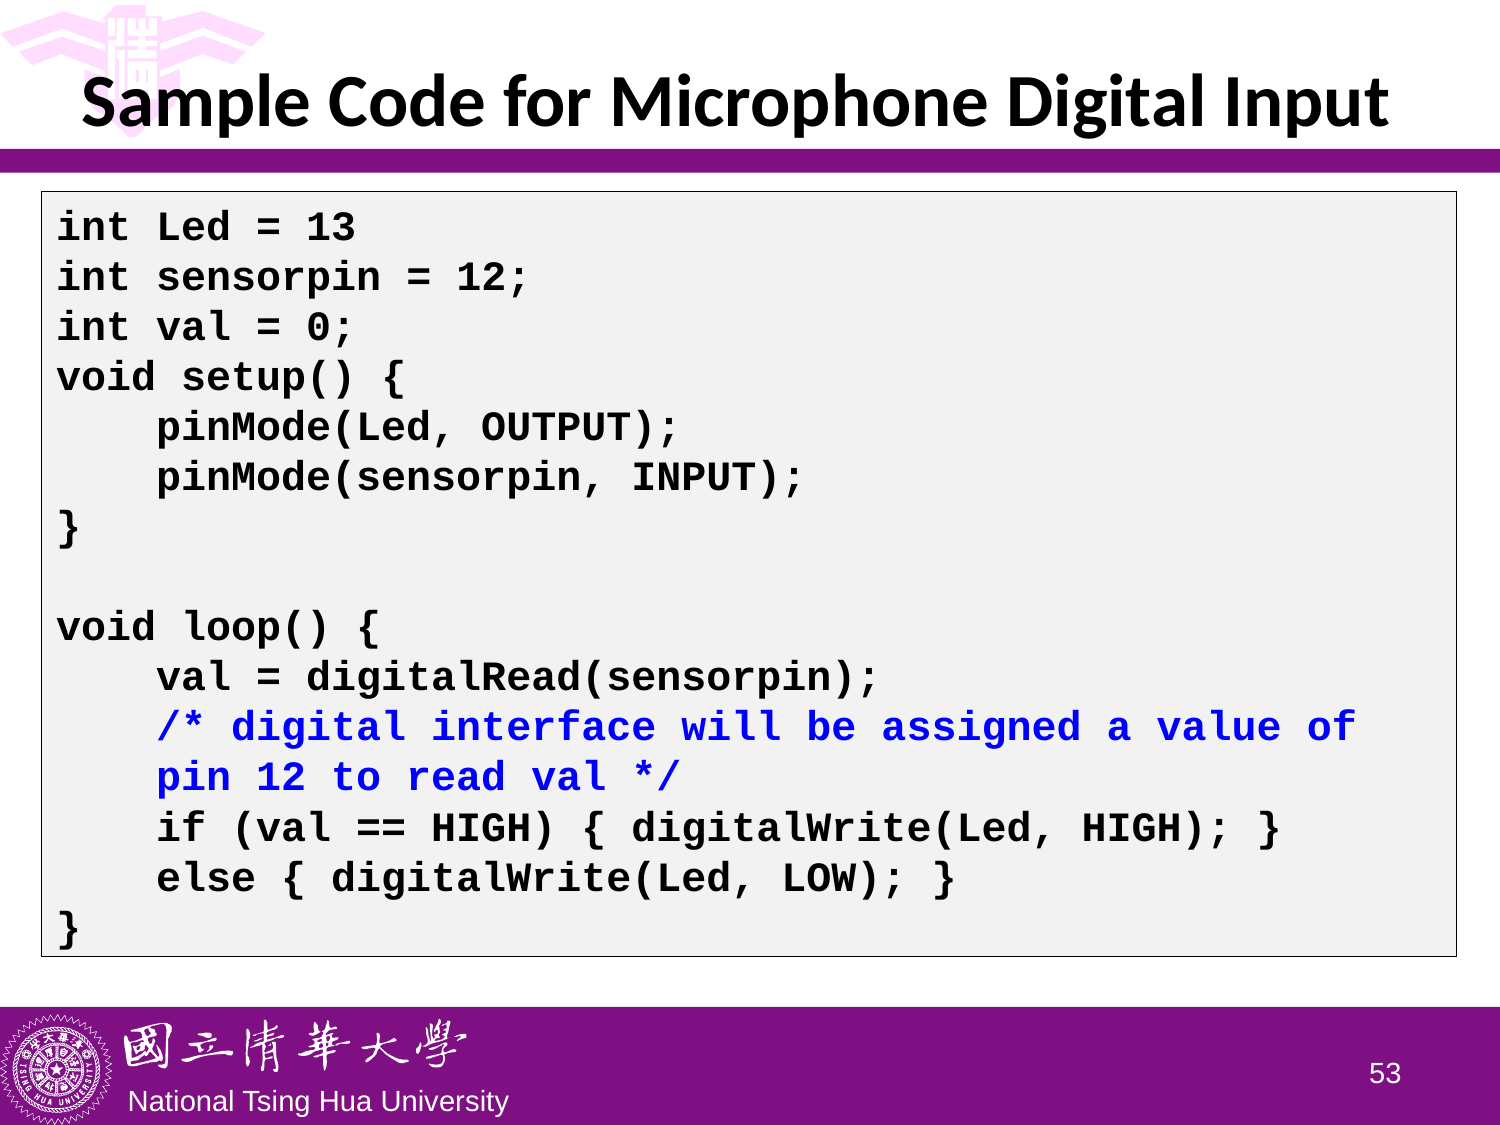

# Sample Code for Microphone Digital Input
int Led = 13
int sensorpin = 12;
int val = 0;
void setup() {
    pinMode(Led, OUTPUT);
    pinMode(sensorpin, INPUT);
}

void loop() {
    val = digitalRead(sensorpin);
    /* digital interface will be assigned a value of
    pin 12 to read val */
    if (val == HIGH) { digitalWrite(Led, HIGH); }
    else { digitalWrite(Led, LOW); }
}
53